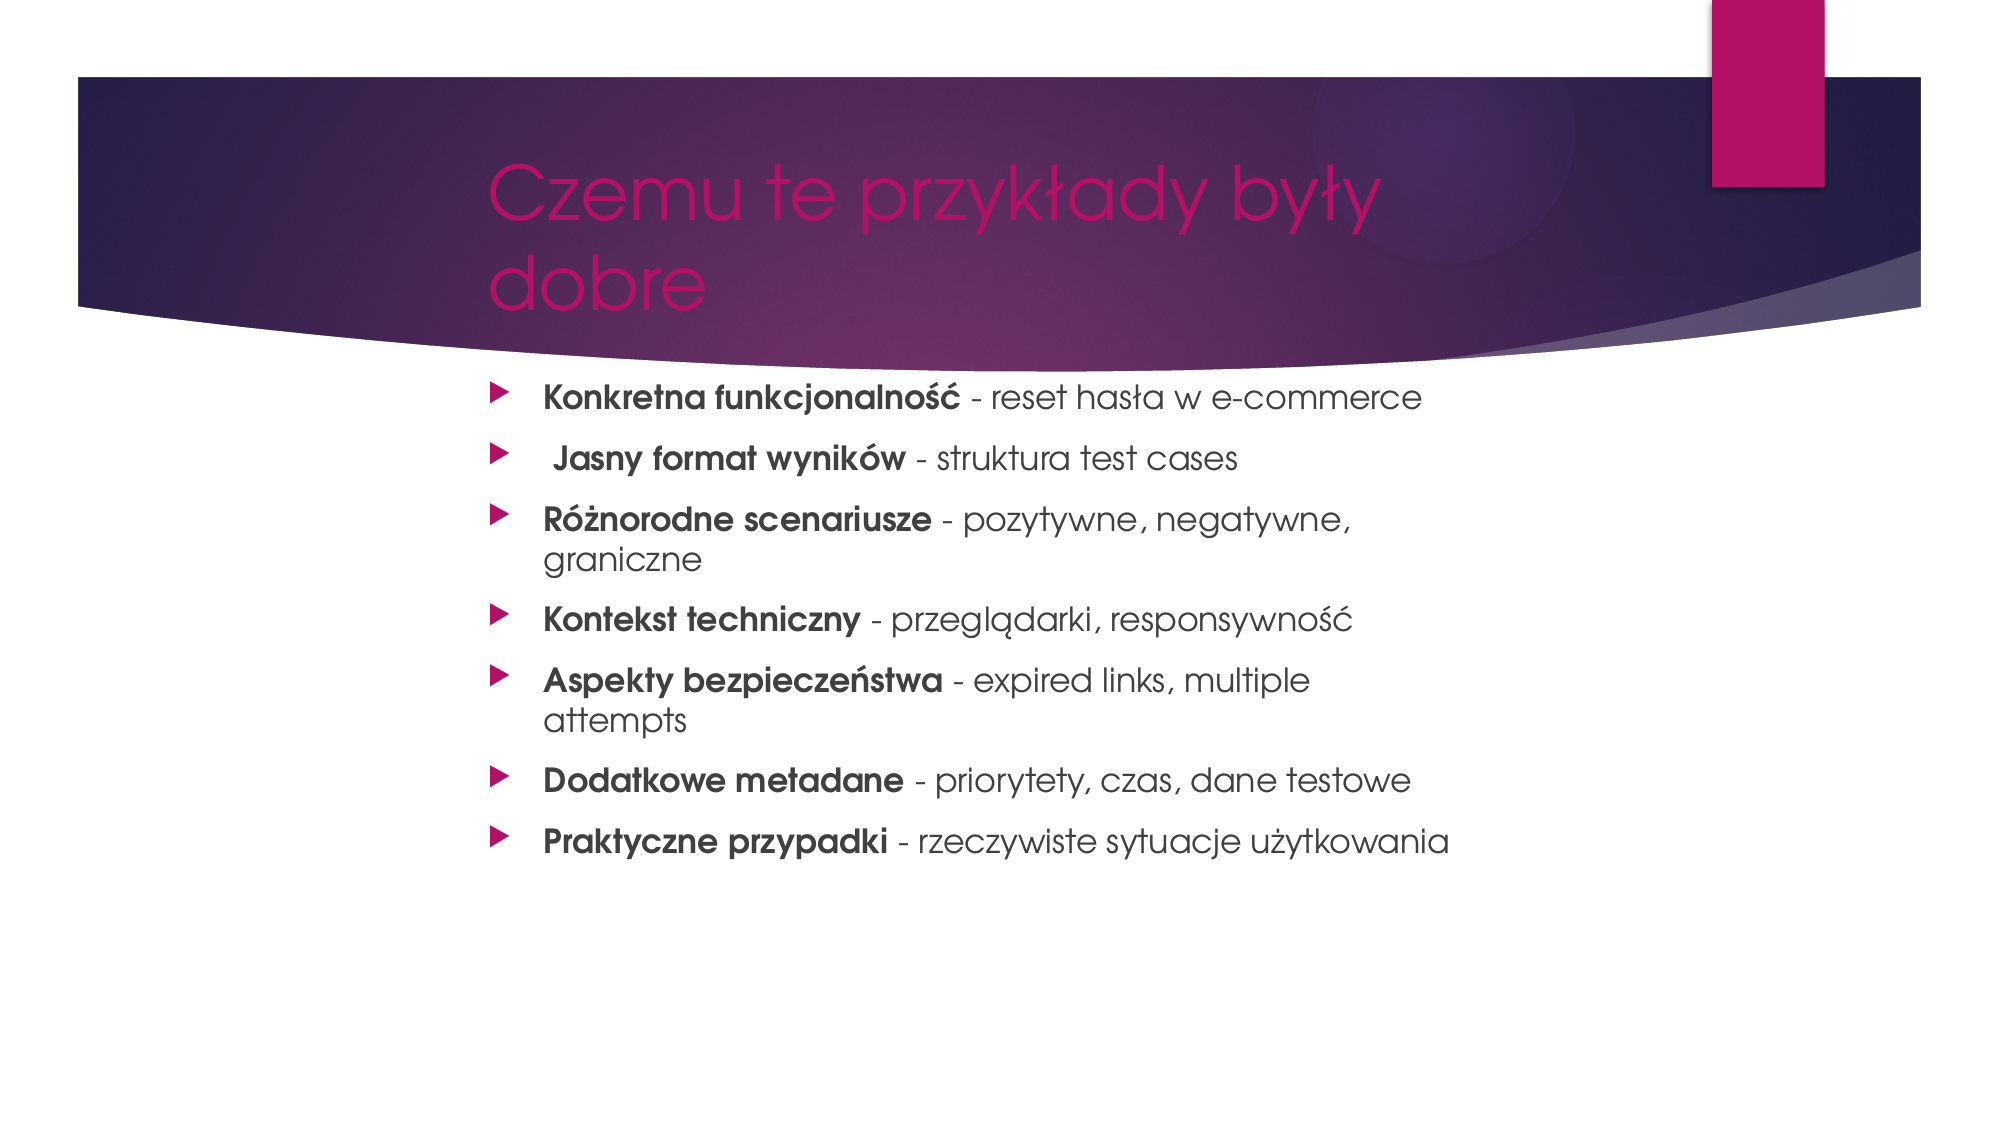

# Czemu te przykłady były dobre
Konkretna funkcjonalność - reset hasła w e-commerce
 Jasny format wyników - struktura test cases
Różnorodne scenariusze - pozytywne, negatywne, graniczne
Kontekst techniczny - przeglądarki, responsywność
Aspekty bezpieczeństwa - expired links, multiple attempts
Dodatkowe metadane - priorytety, czas, dane testowe
Praktyczne przypadki - rzeczywiste sytuacje użytkowania